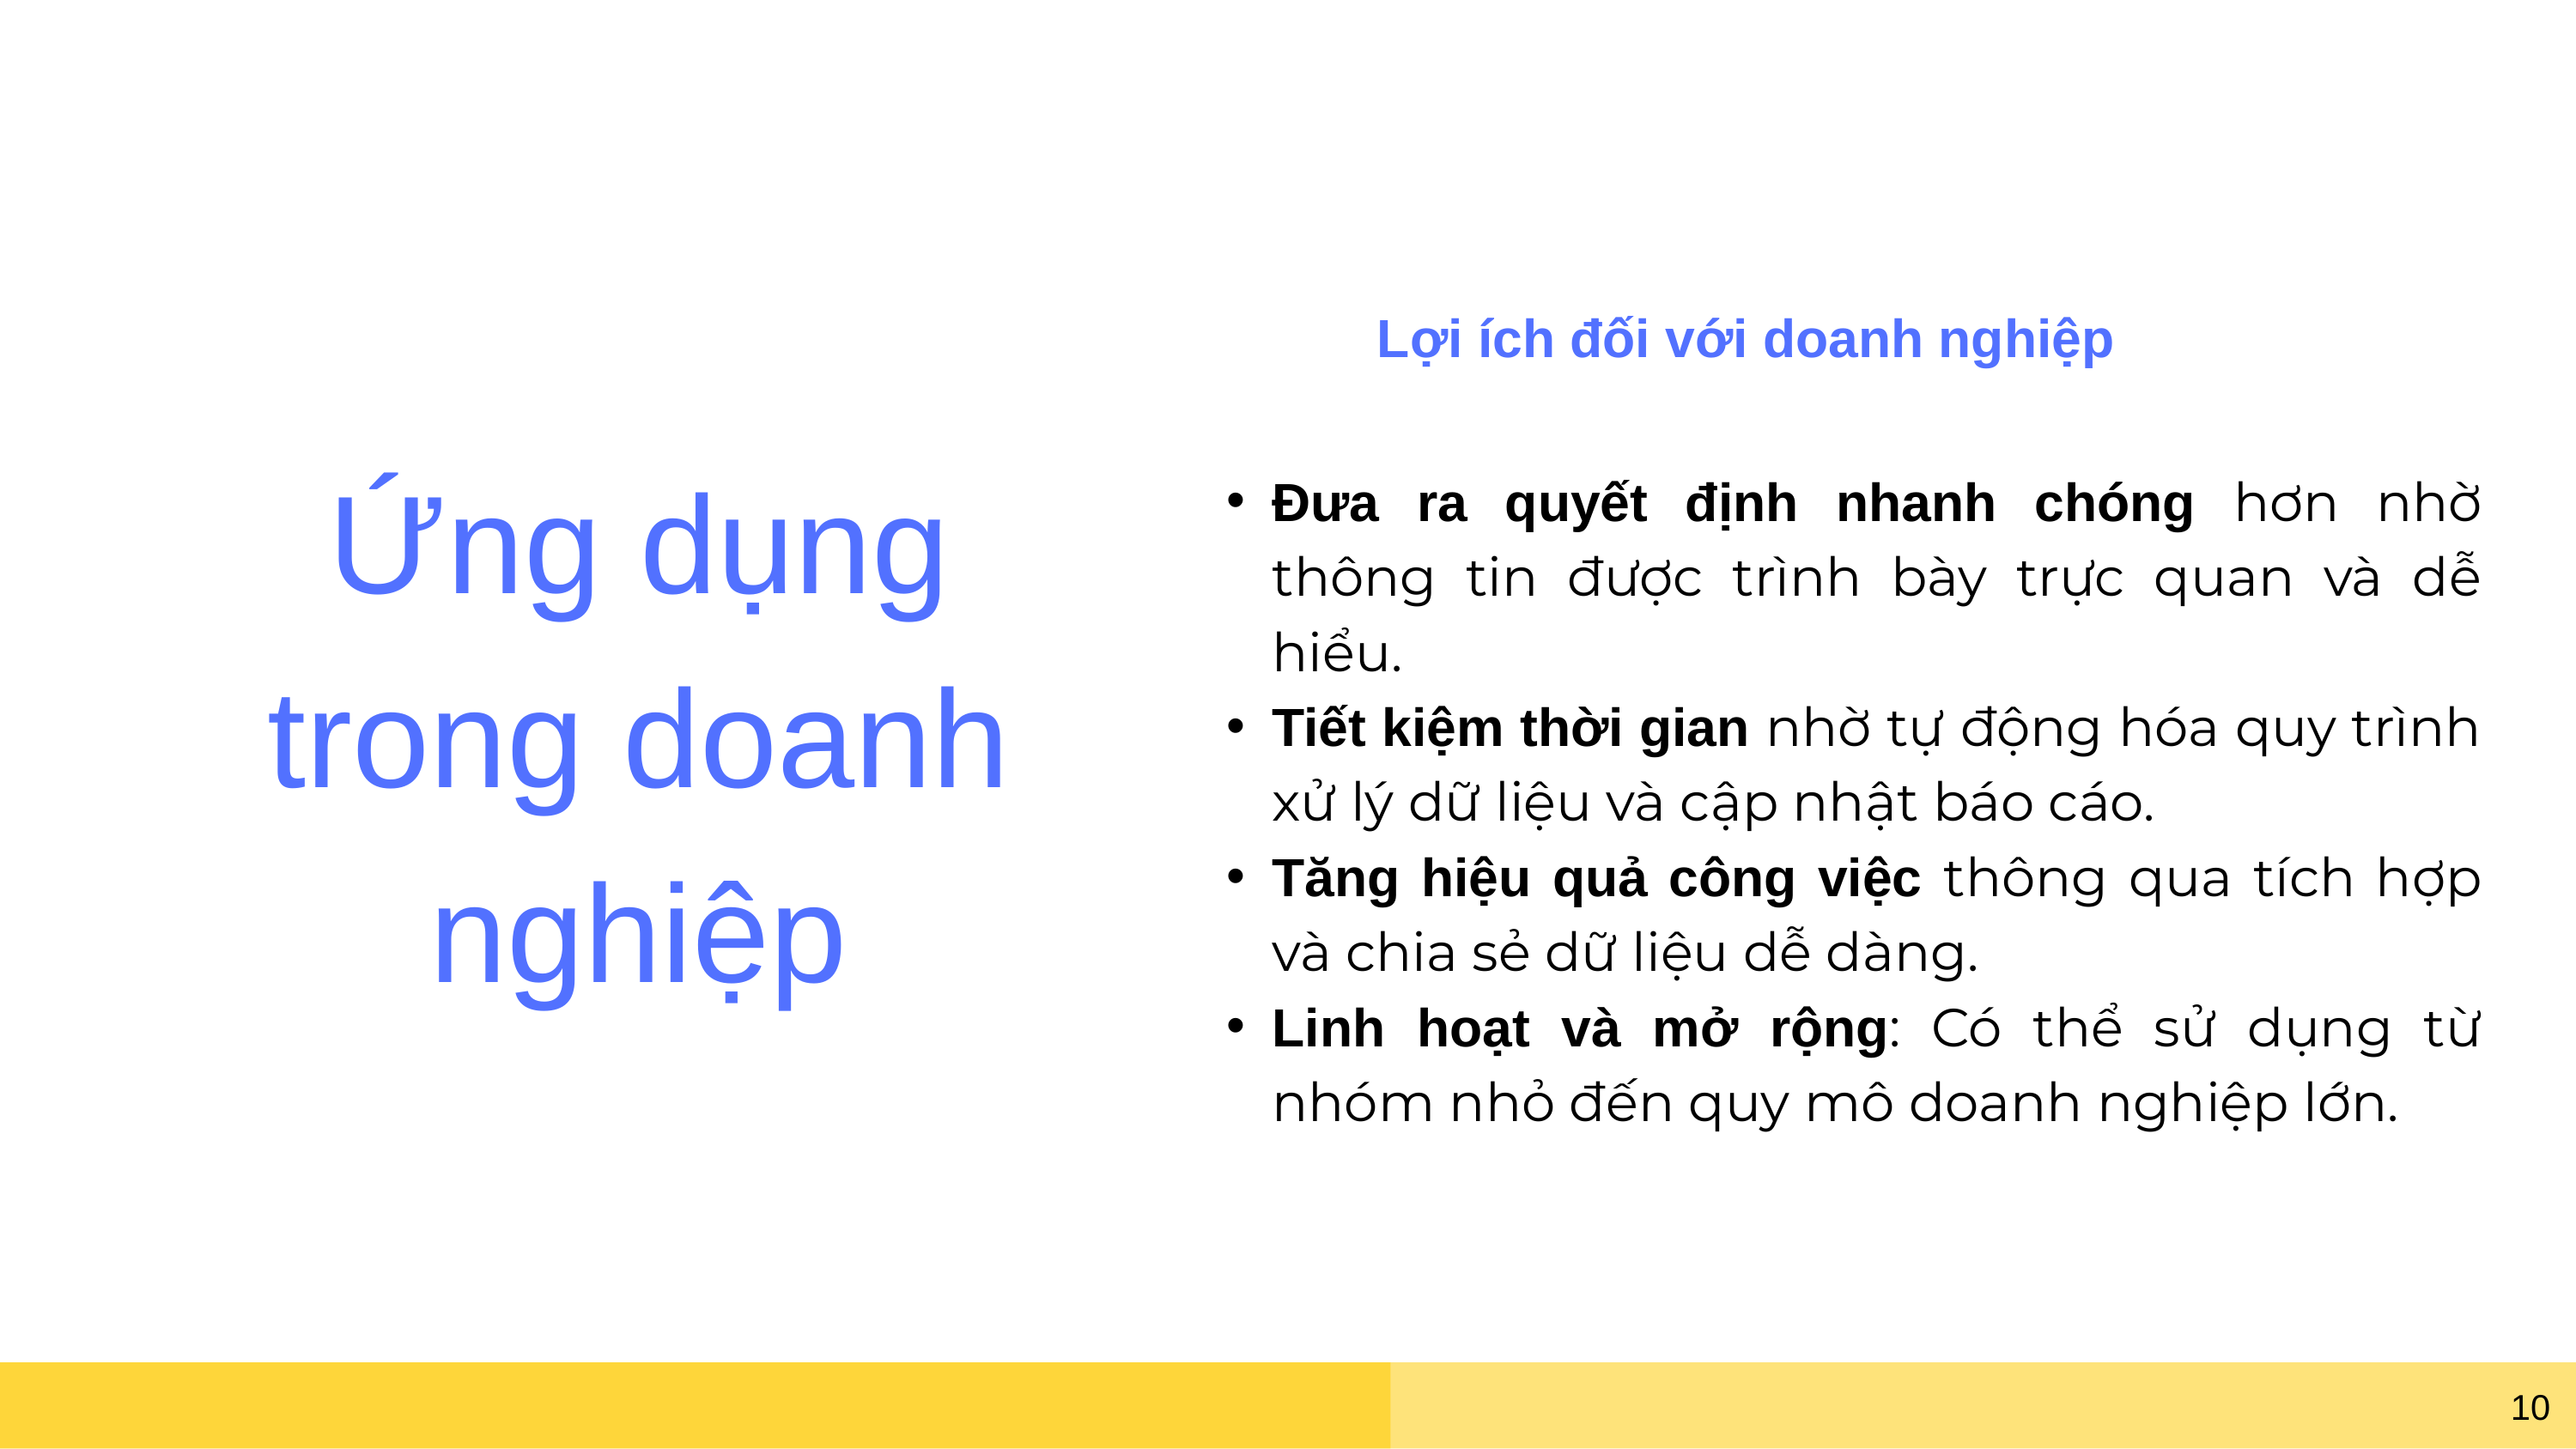

Lợi ích đối với doanh nghiệp
Ứng dụng trong doanh nghiệp
Đưa ra quyết định nhanh chóng hơn nhờ thông tin được trình bày trực quan và dễ hiểu.
Tiết kiệm thời gian nhờ tự động hóa quy trình xử lý dữ liệu và cập nhật báo cáo.
Tăng hiệu quả công việc thông qua tích hợp và chia sẻ dữ liệu dễ dàng.
Linh hoạt và mở rộng: Có thể sử dụng từ nhóm nhỏ đến quy mô doanh nghiệp lớn.

10